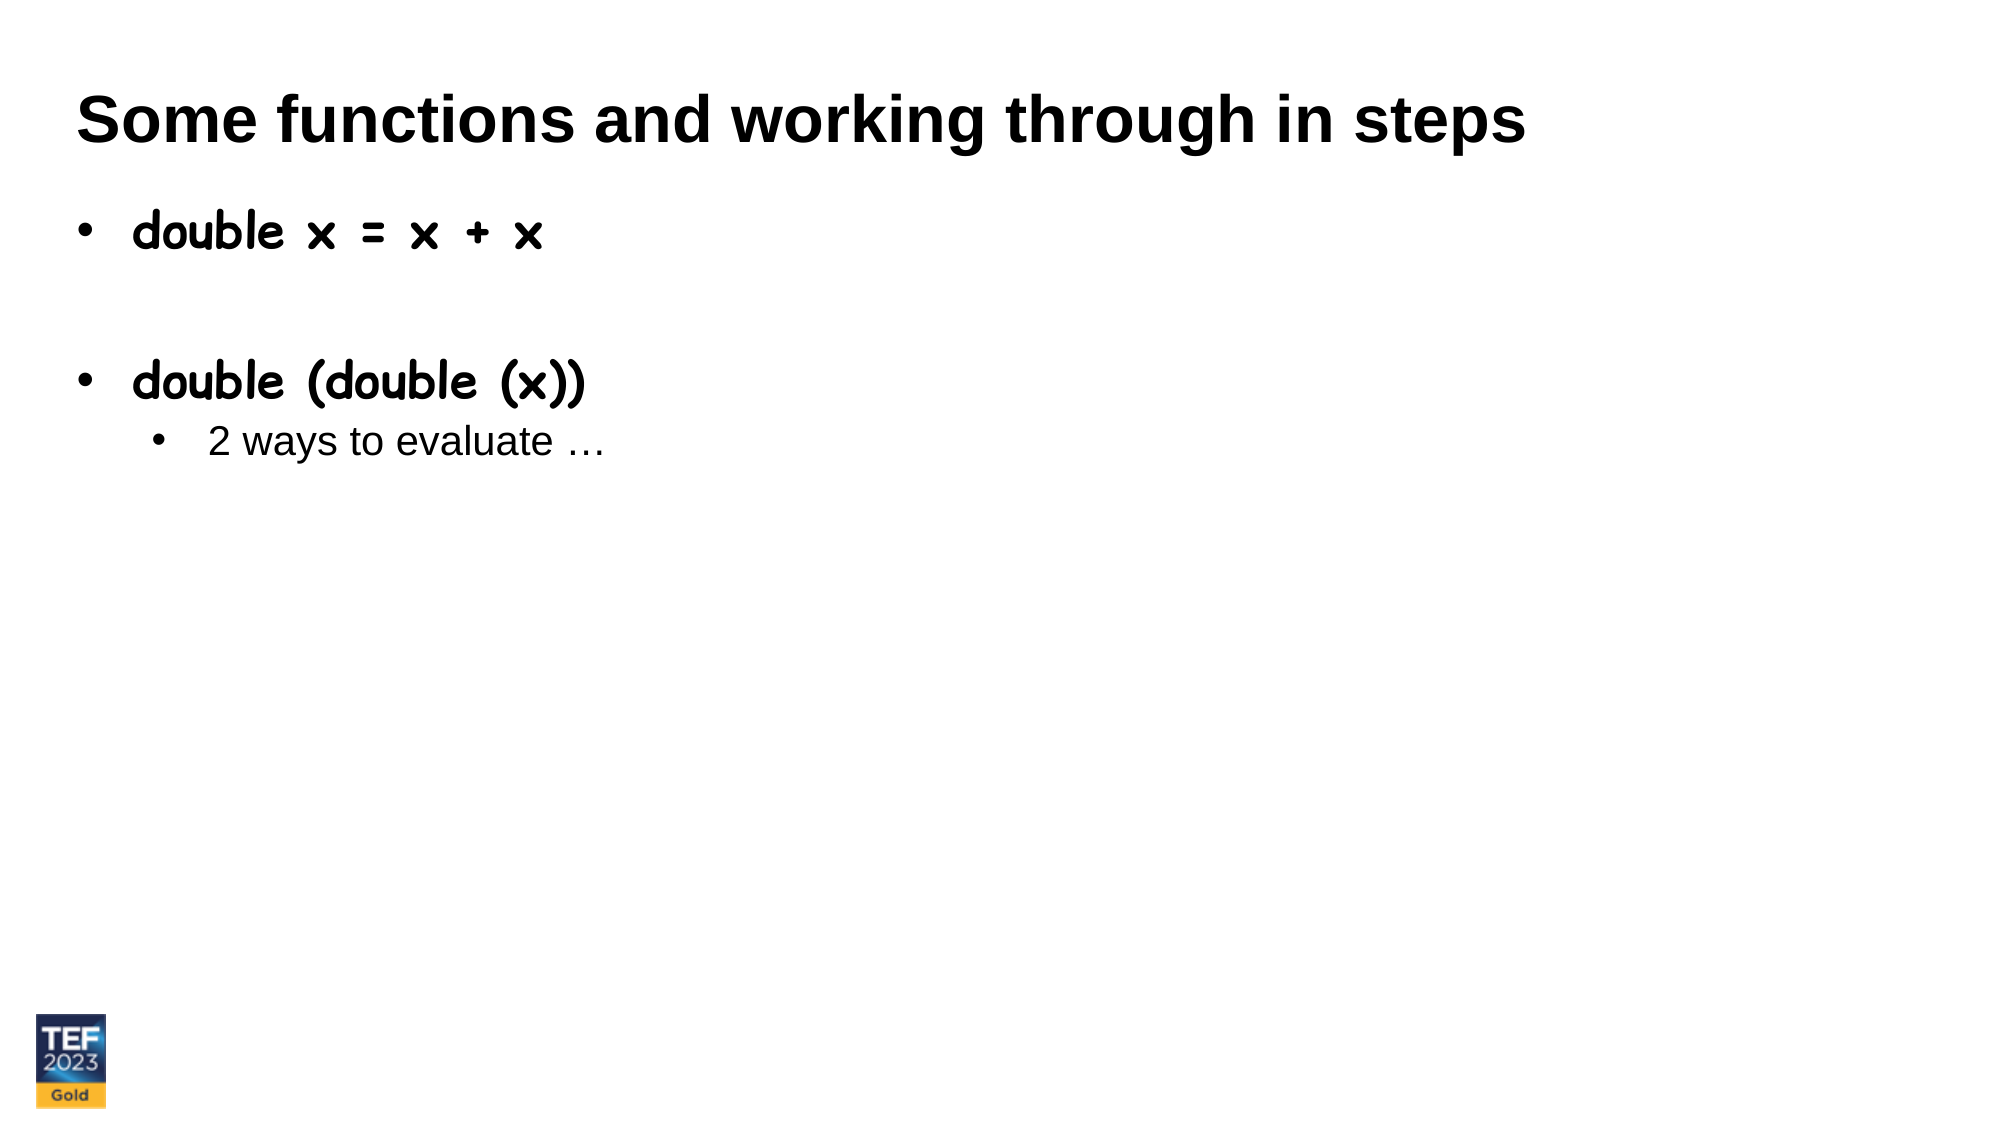

Some functions and working through in steps
double x = x + x

double (double (x))
2 ways to evaluate …